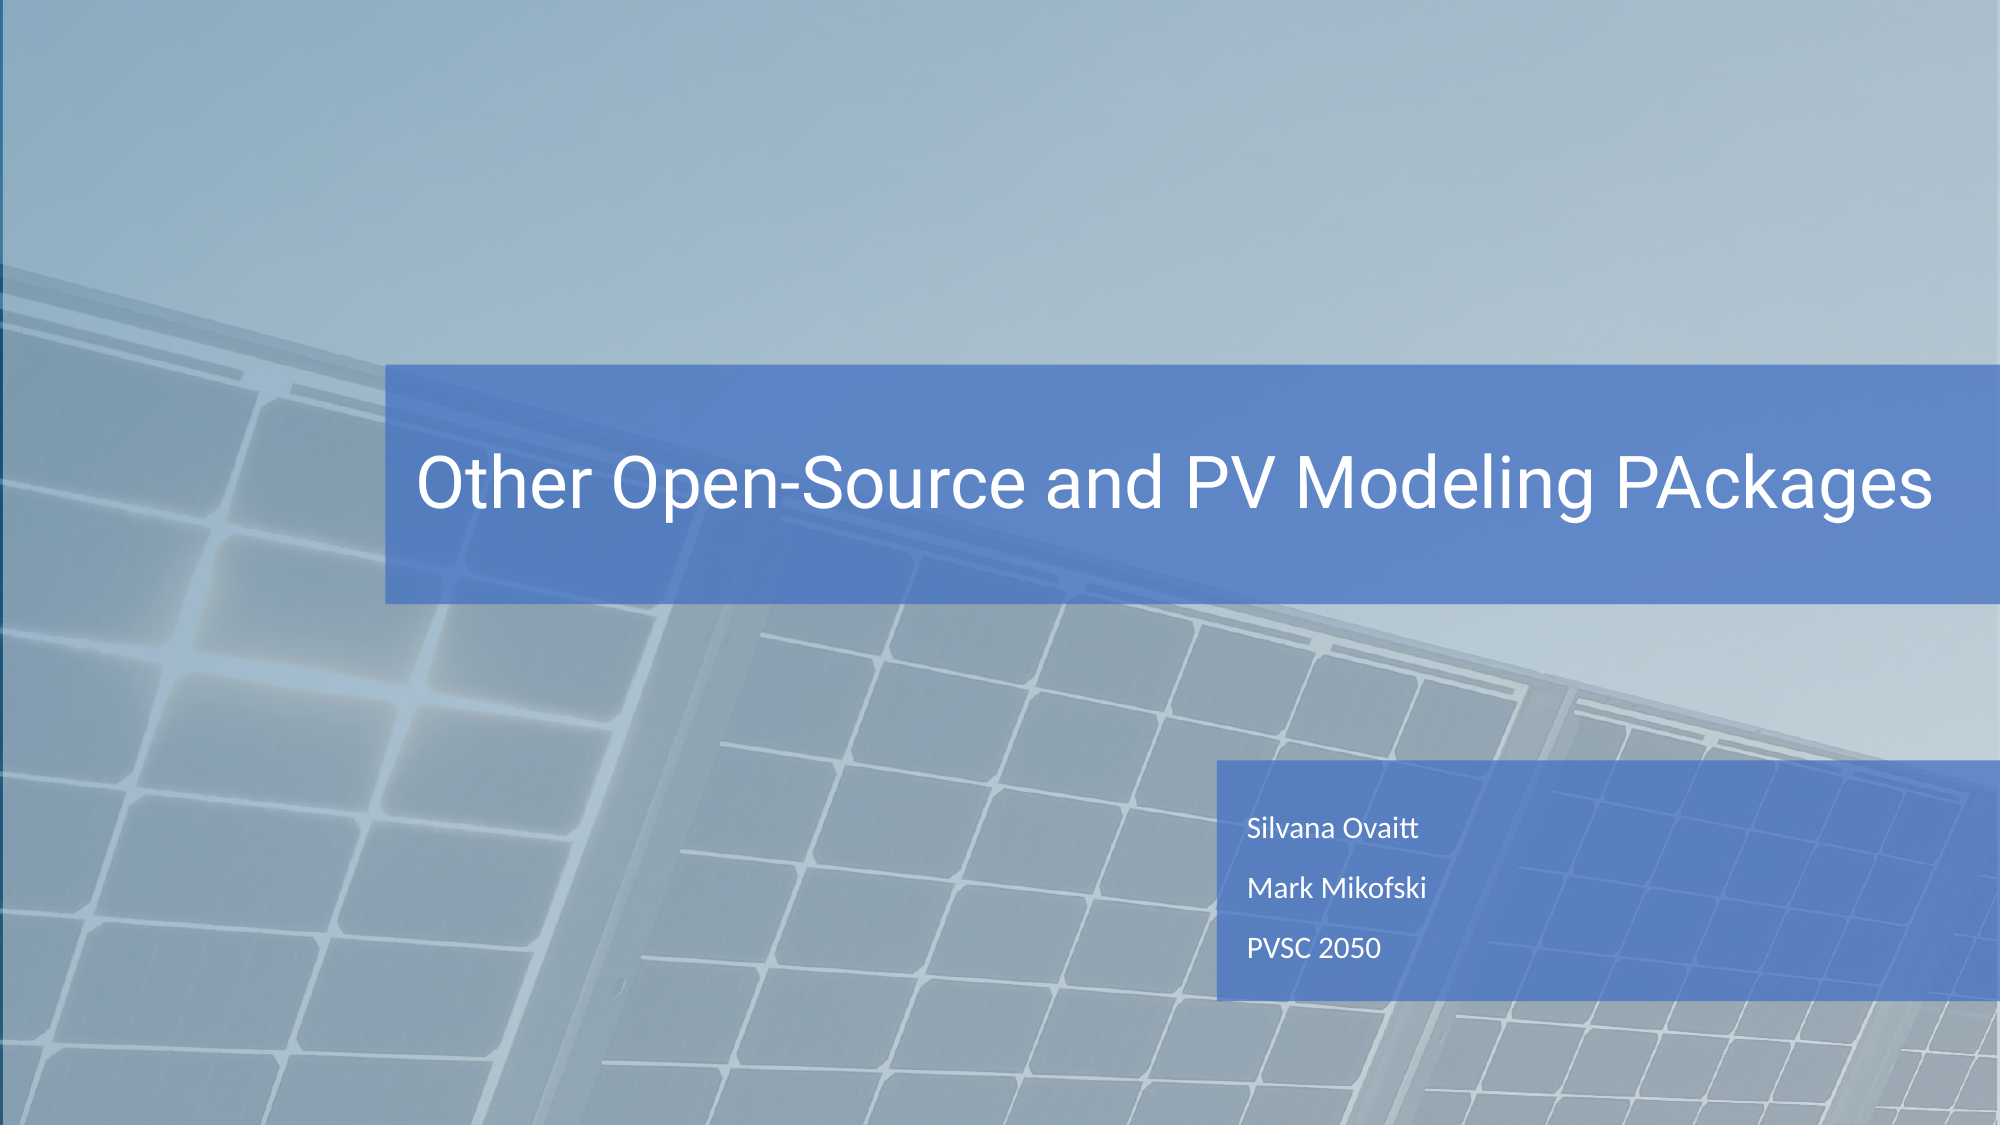

Other Open-Source and PV Modeling PAckages
Silvana Ovaitt
Mark Mikofski
PVSC 2050